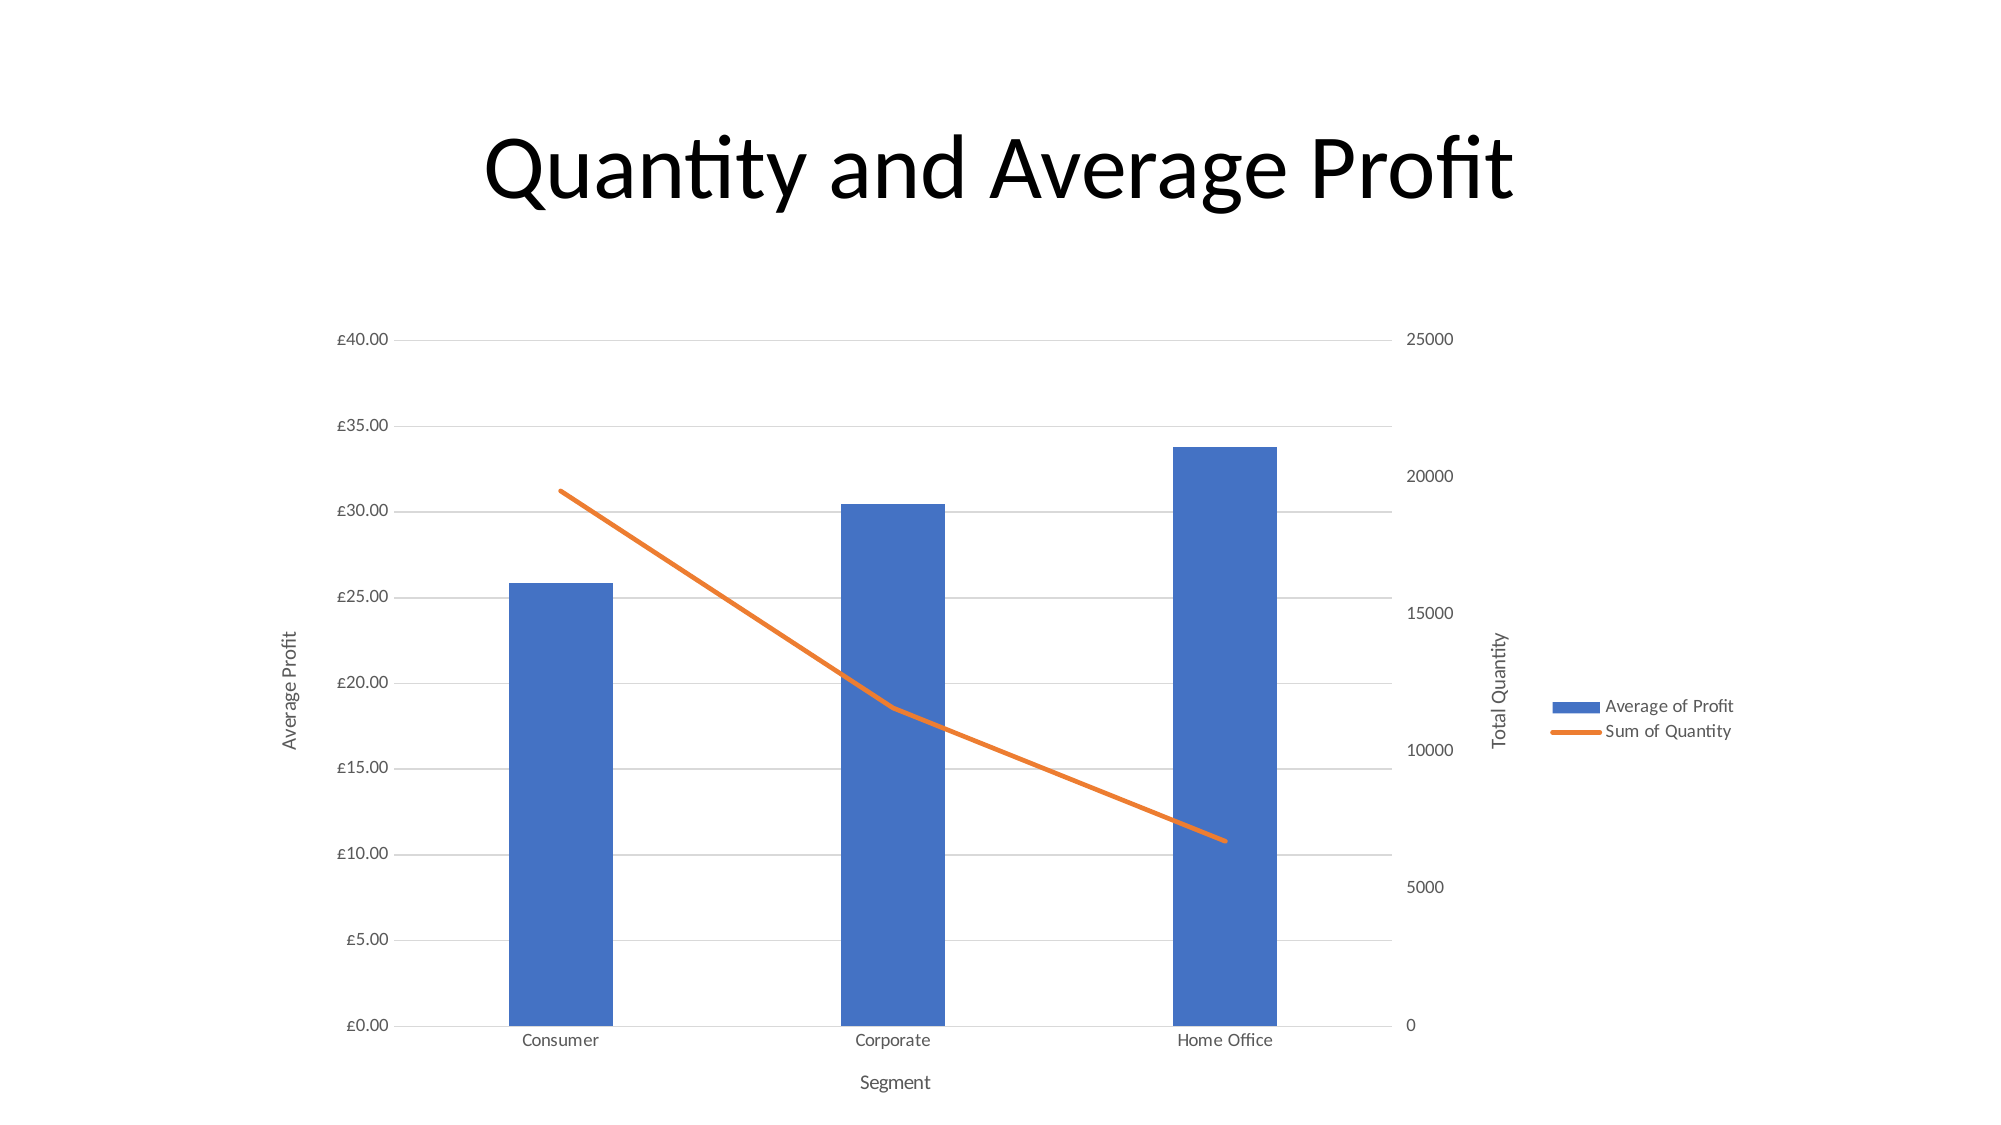

# Quantity and Average Profit

### Chart

| Category | Average of Profit | Sum of Quantity |
|---|---|---|
| Consumer | 25.83687328067804 | 19521.0 |
| Corporate | 30.45666688741729 | 11608.0 |
| Home Office | 33.818664329781306 | 6744.0 |